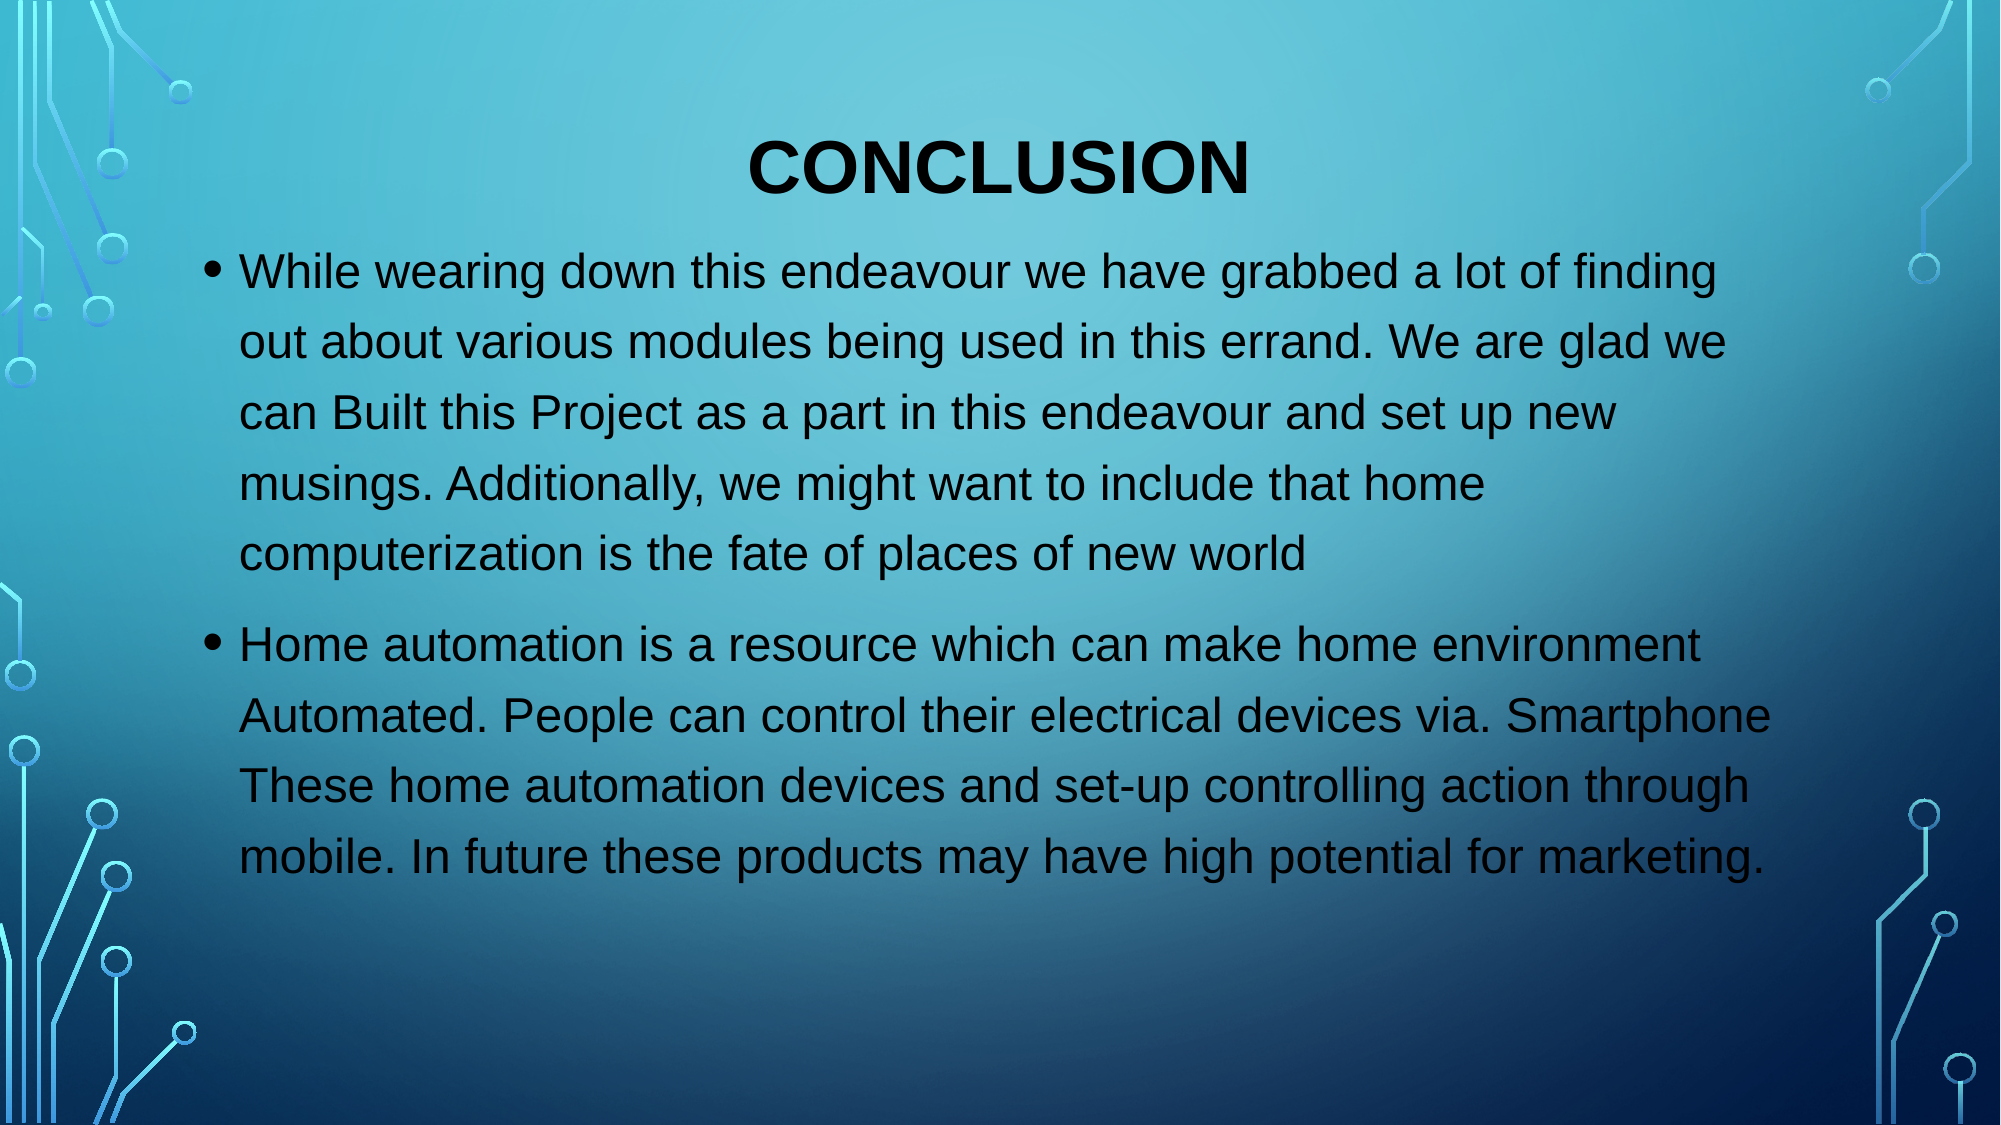

# conclusion
While wearing down this endeavour we have grabbed a lot of finding out about various modules being used in this errand. We are glad we can Built this Project as a part in this endeavour and set up new musings. Additionally, we might want to include that home computerization is the fate of places of new world
Home automation is a resource which can make home environment Automated. People can control their electrical devices via. Smartphone These home automation devices and set-up controlling action through mobile. In future these products may have high potential for marketing.